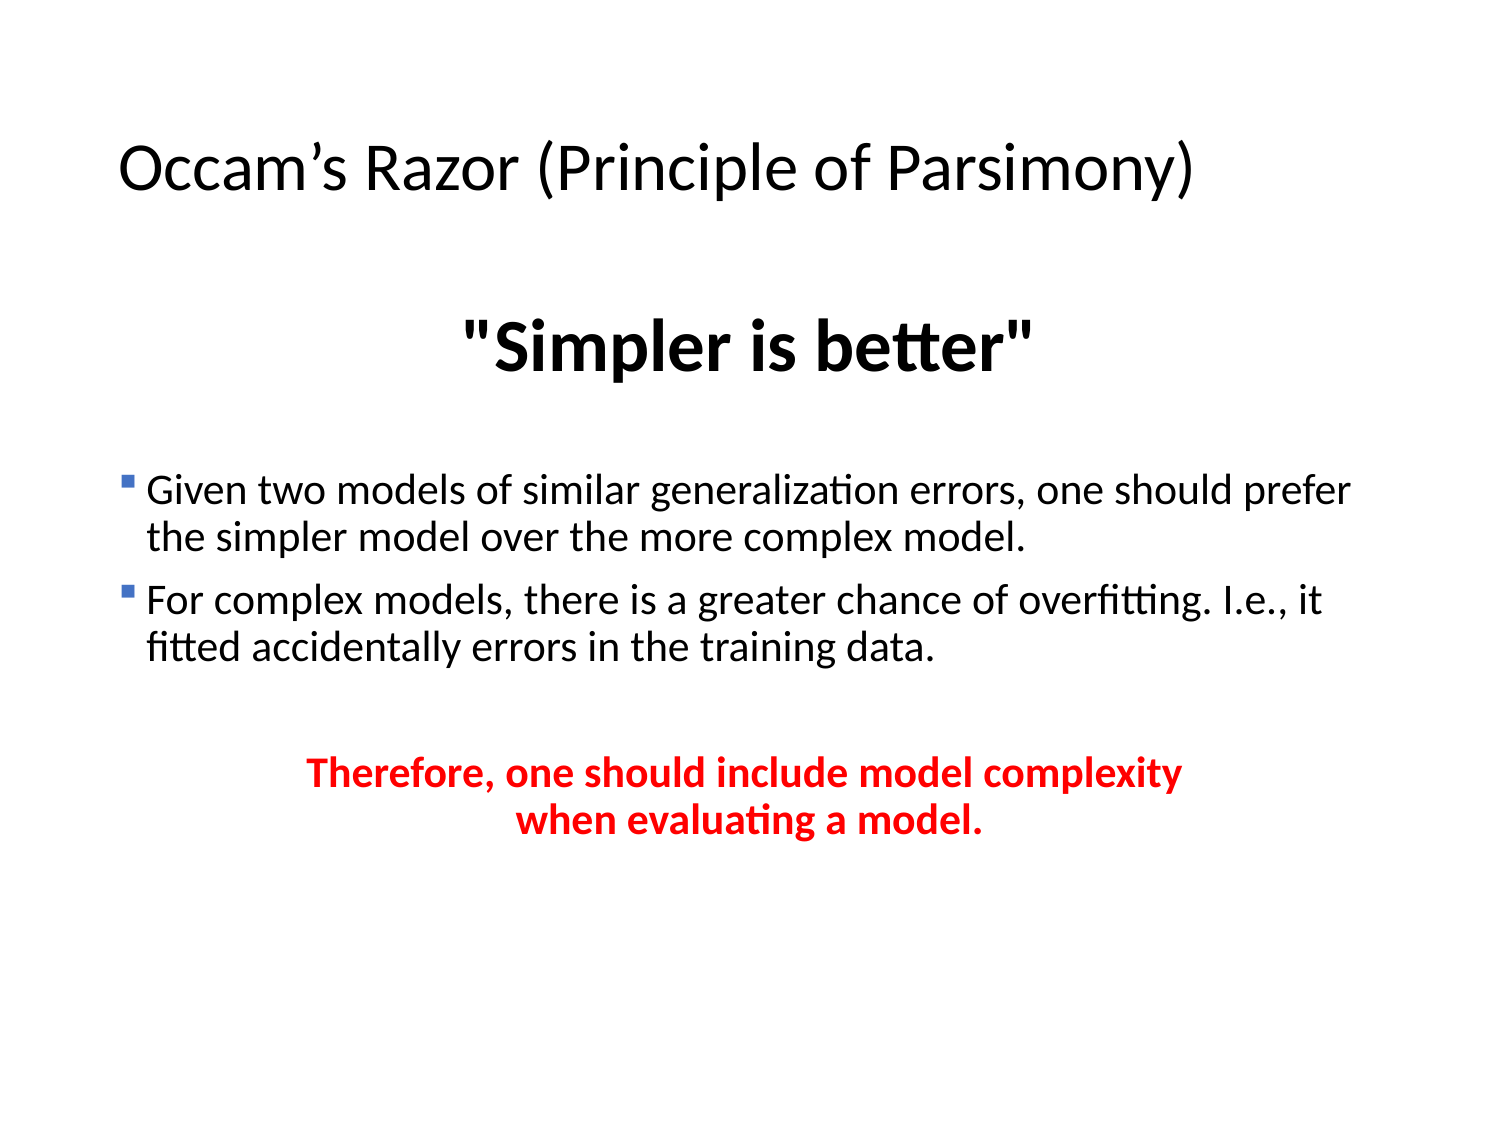

# Occam’s Razor (Principle of Parsimony)
"Simpler is better"

Given two models of similar generalization errors, one should prefer the simpler model over the more complex model.
For complex models, there is a greater chance of overfitting. I.e., it fitted accidentally errors in the training data.

Therefore, one should include model complexity
when evaluating a model.